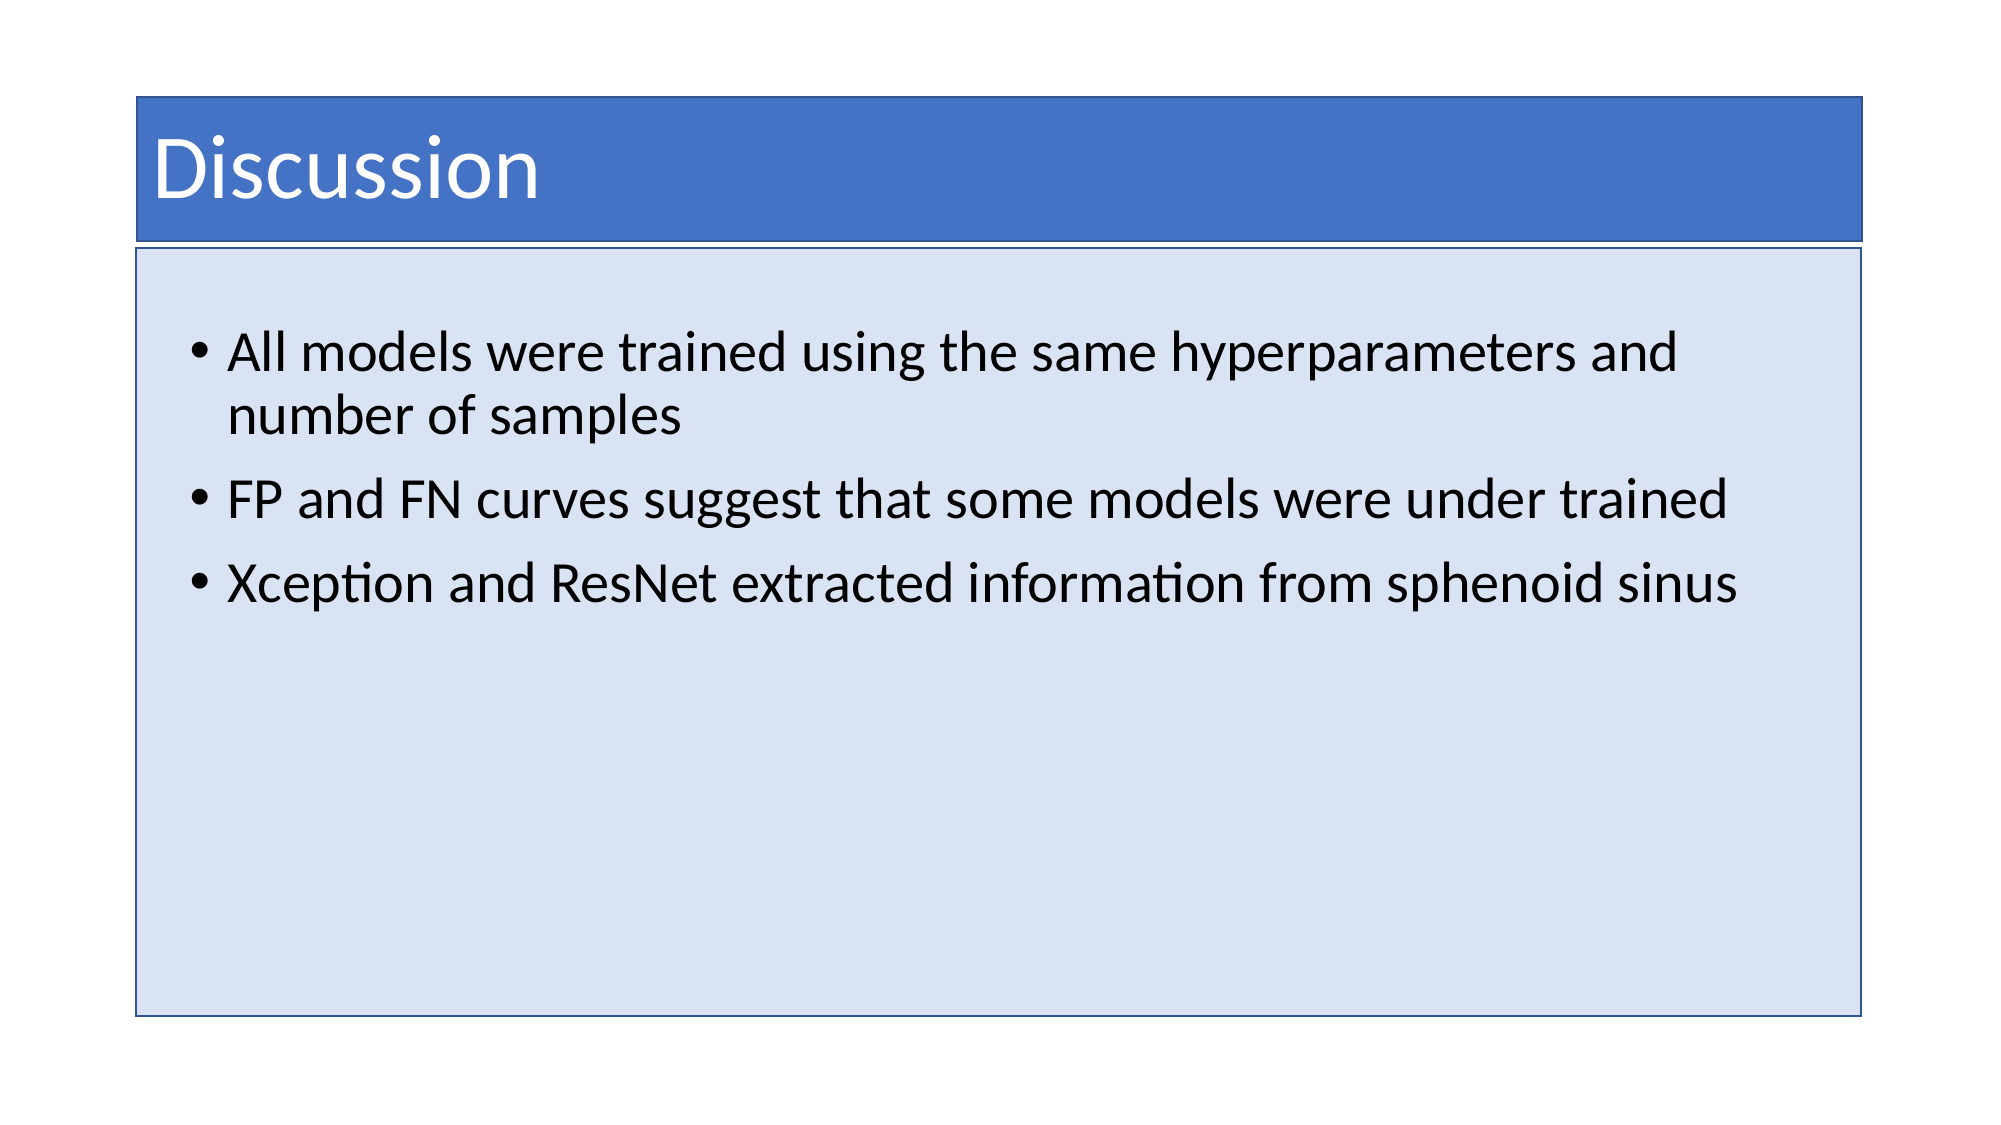

# Discussion
All models were trained using the same hyperparameters and number of samples
FP and FN curves suggest that some models were under trained
Xception and ResNet extracted information from sphenoid sinus